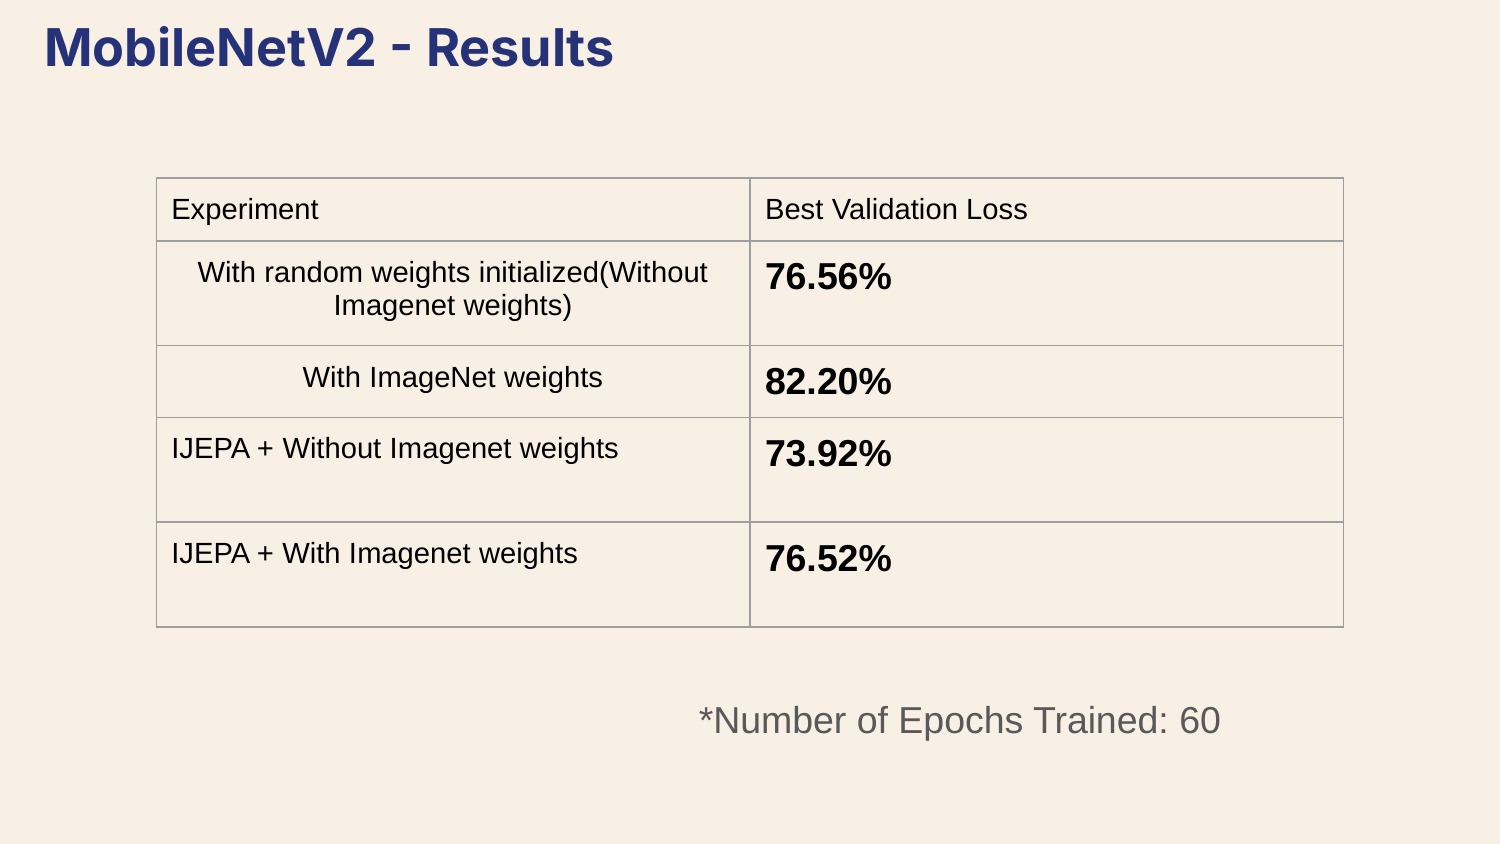

MobileNetV2 - Results
| Experiment | Best Validation Loss |
| --- | --- |
| With random weights initialized(Without Imagenet weights) | 76.56% |
| With ImageNet weights | 82.20% |
| IJEPA + Without Imagenet weights | 73.92% |
| IJEPA + With Imagenet weights | 76.52% |
*Number of Epochs Trained: 60